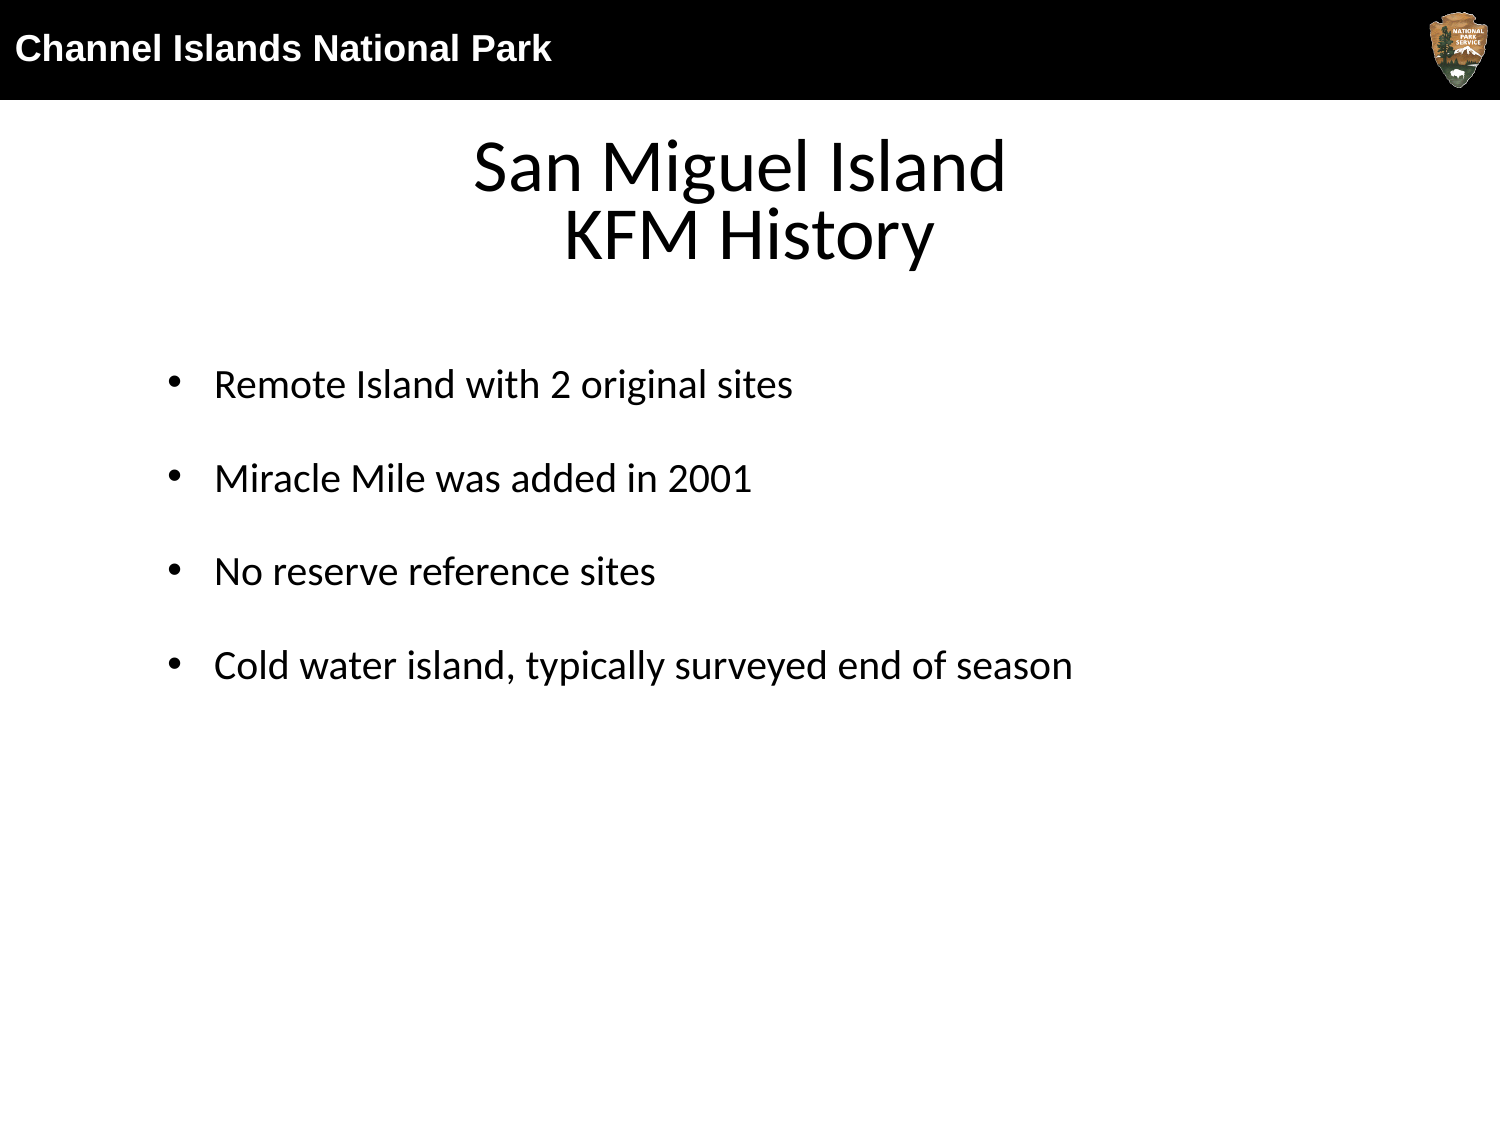

San Miguel Island
KFM History
Remote Island with 2 original sites
Miracle Mile was added in 2001
No reserve reference sites
Cold water island, typically surveyed end of season